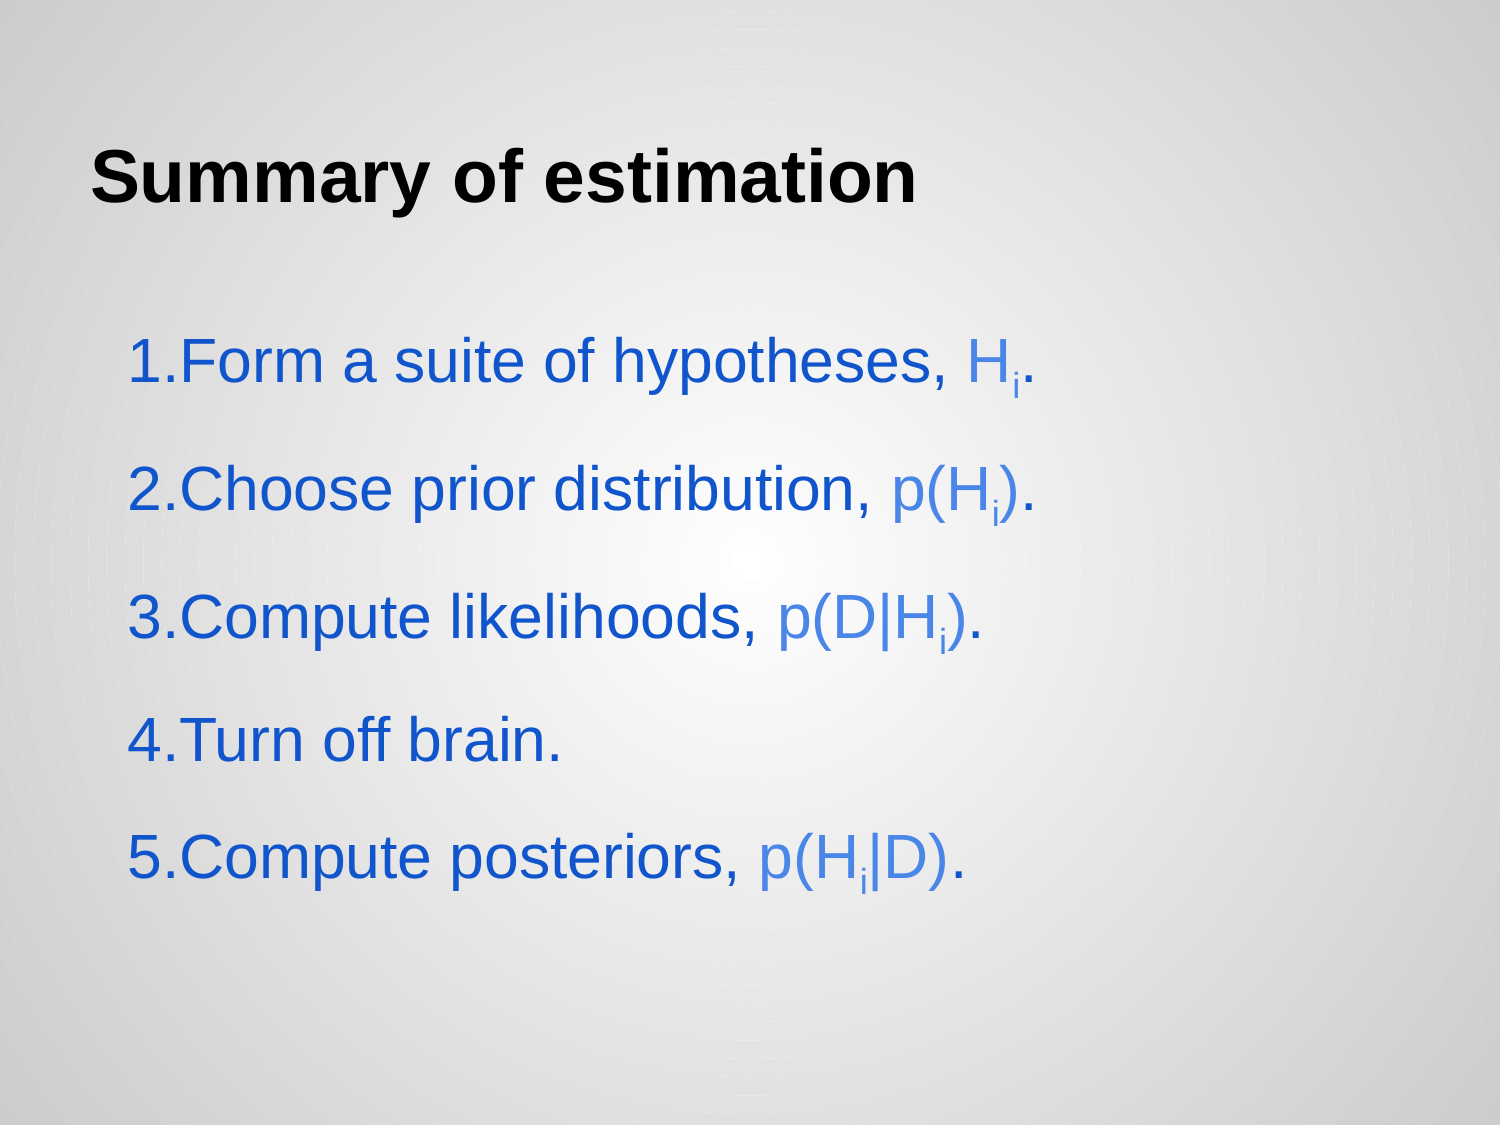

# Summary of estimation
Form a suite of hypotheses, Hi.
Choose prior distribution, p(Hi).
Compute likelihoods, p(D|Hi).
Turn off brain.
Compute posteriors, p(Hi|D).